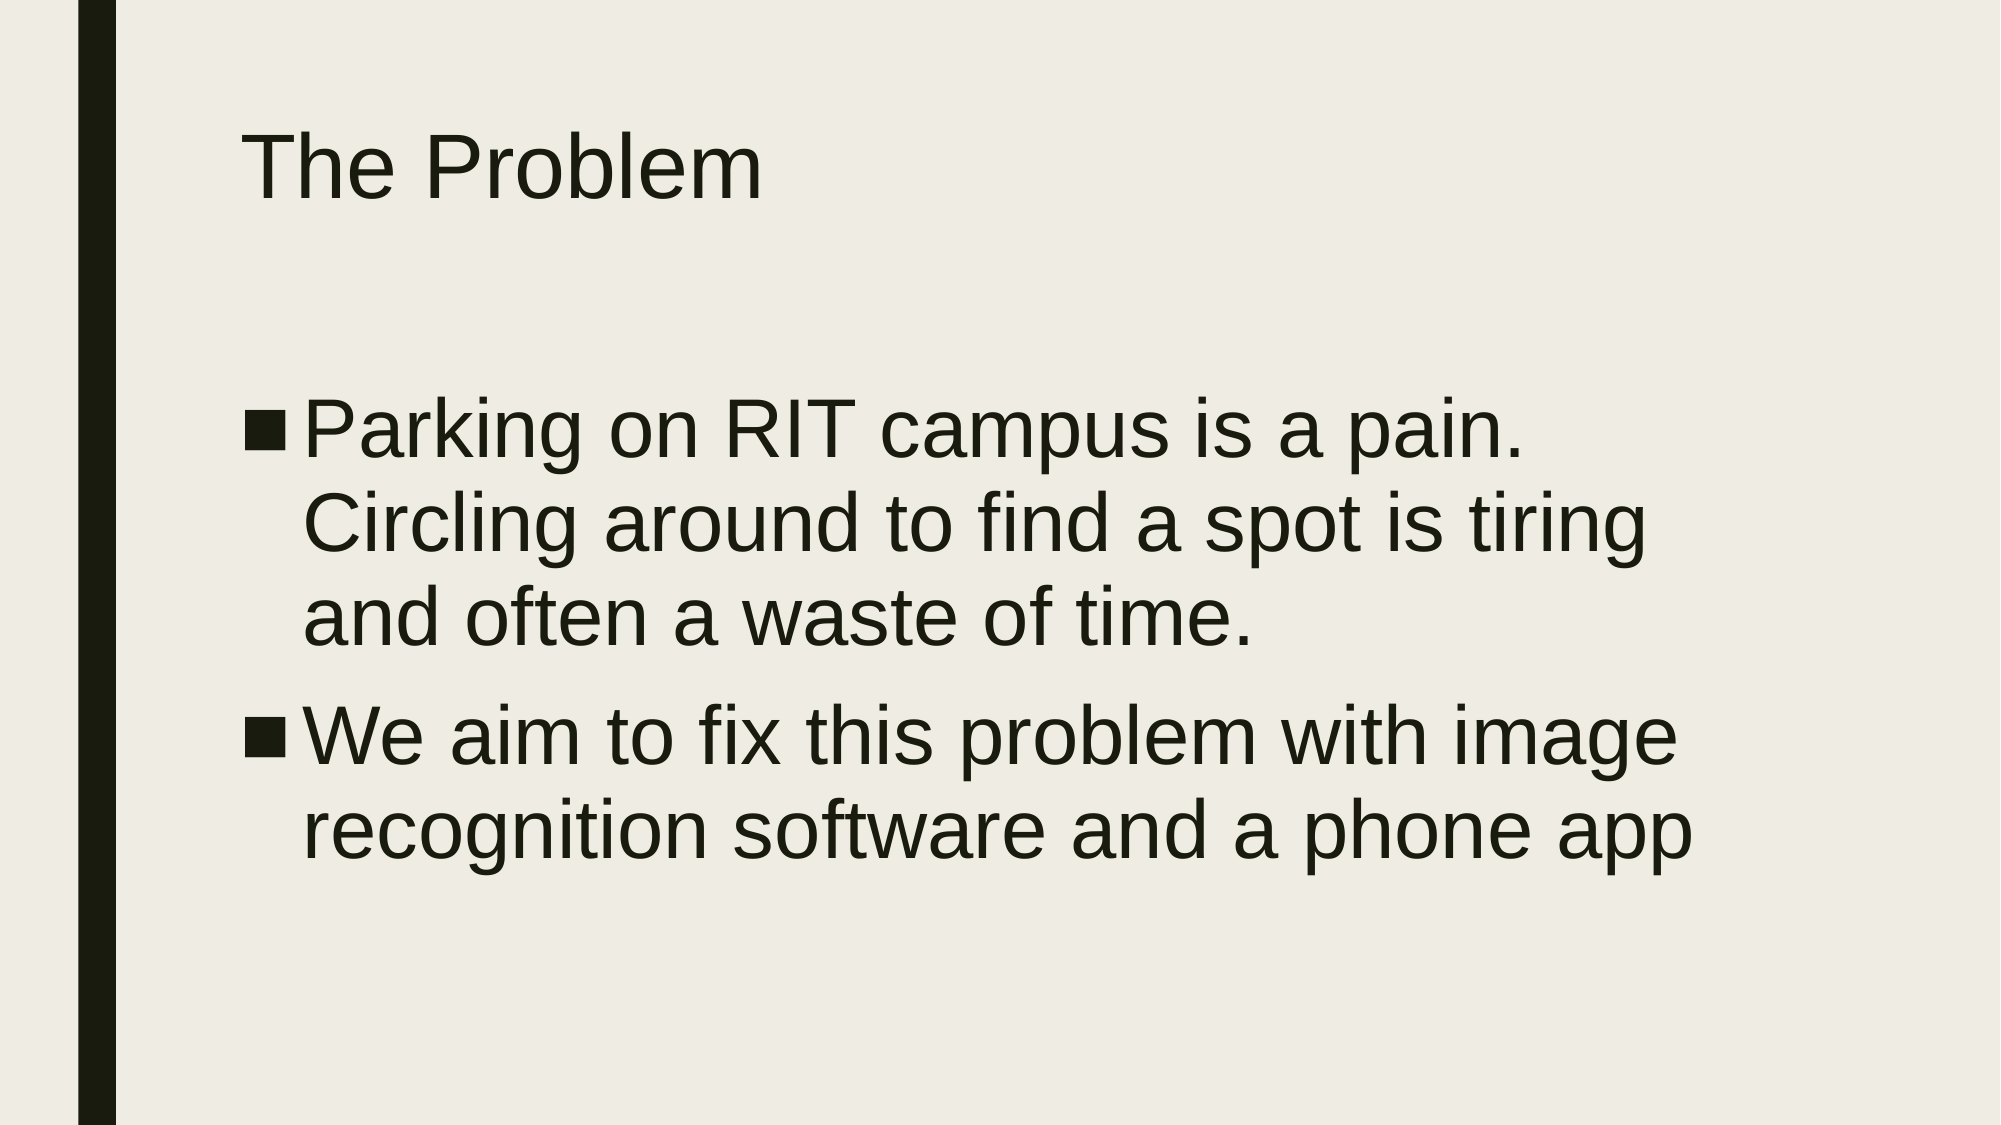

# The Problem
Parking on RIT campus is a pain. Circling around to find a spot is tiring and often a waste of time.
We aim to fix this problem with image recognition software and a phone app